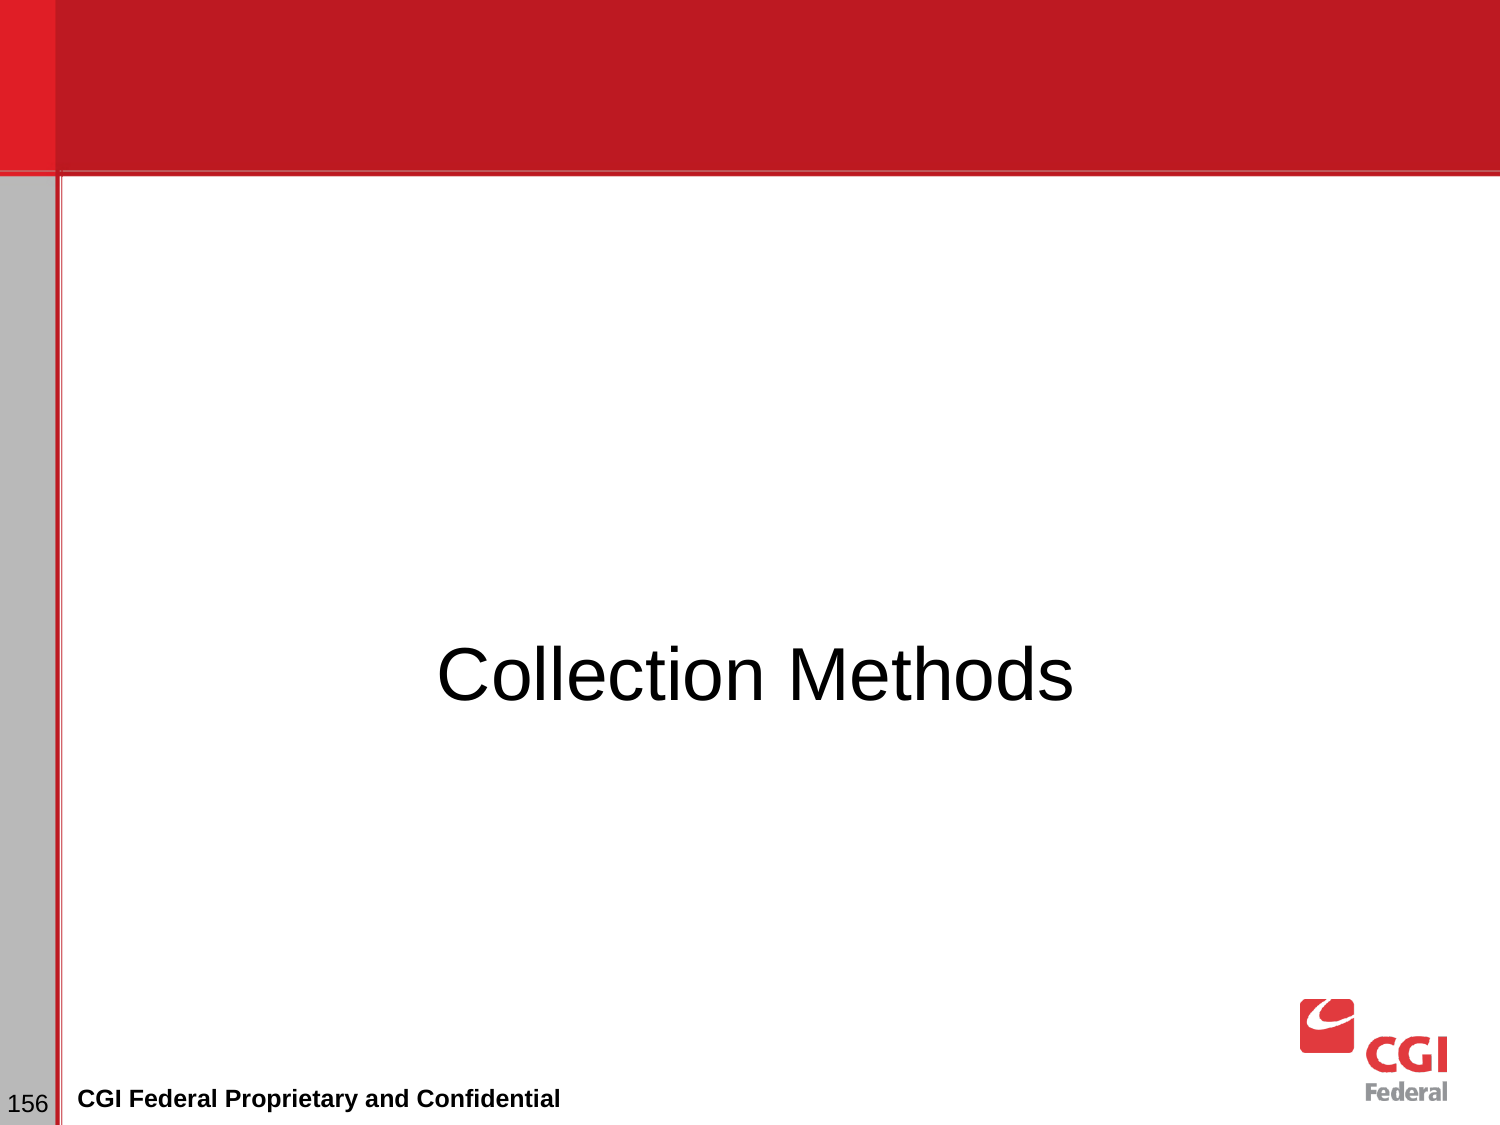

Collection Methods
# Dunning
156
CGI Federal Proprietary and Confidential